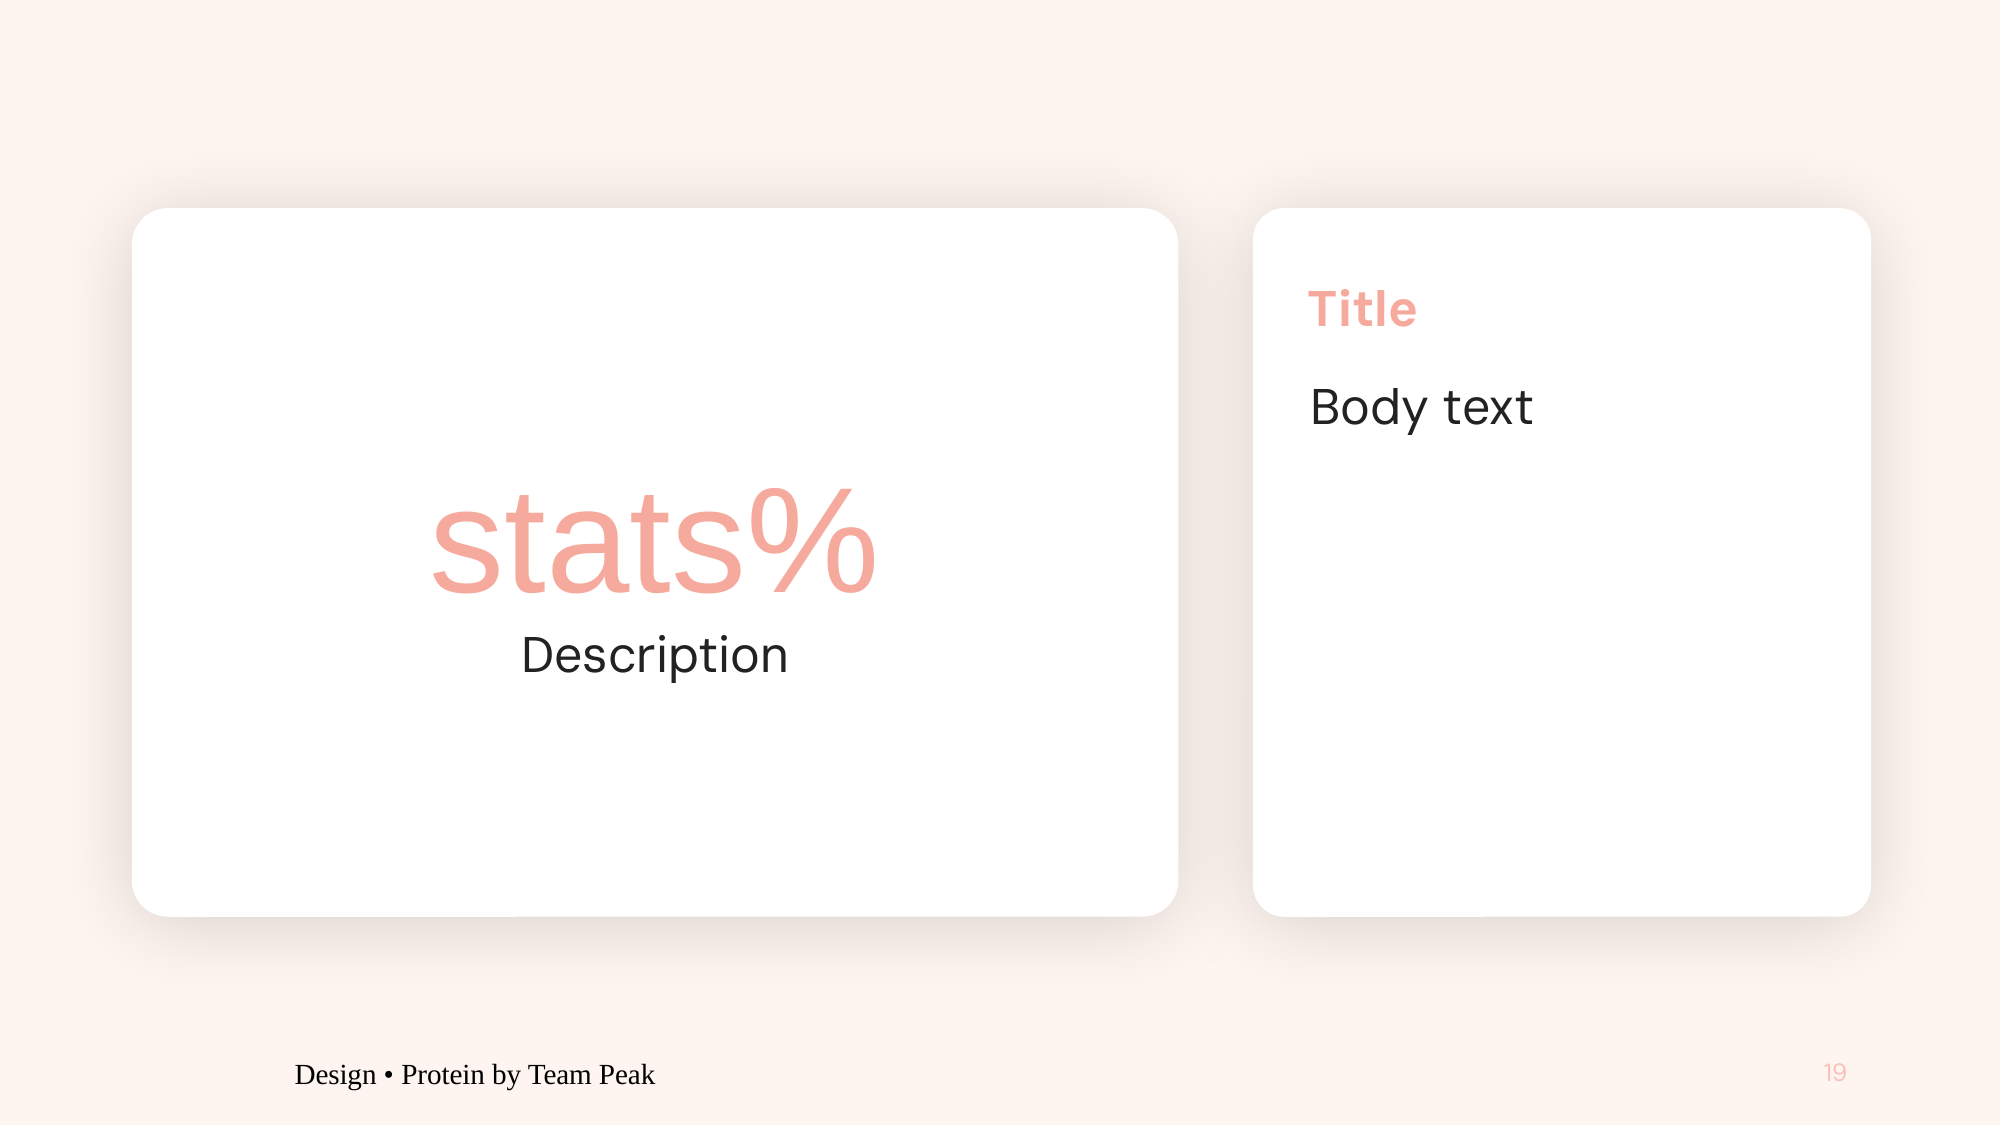

stats%
Description

Title
Body text
Design • Protein by Team Peak
19